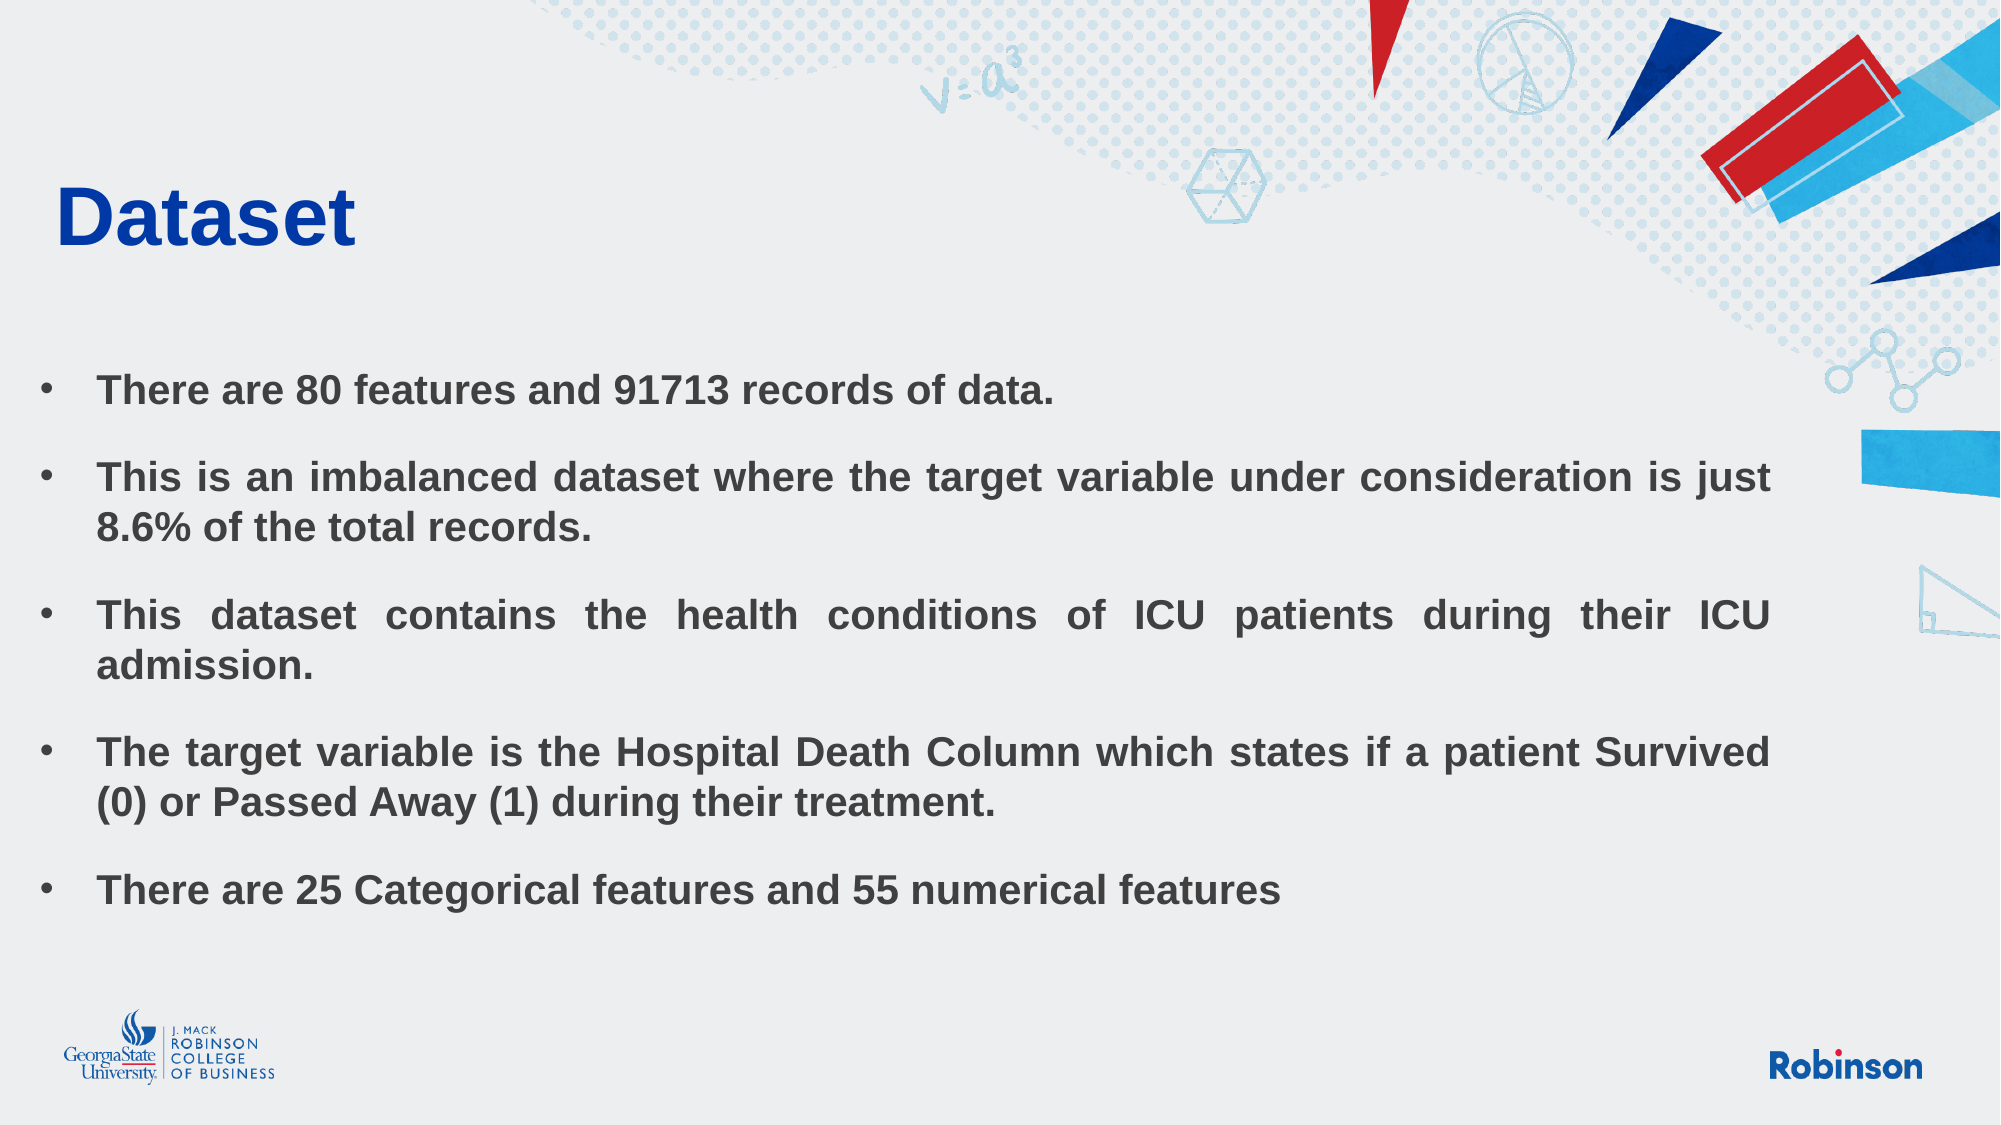

# Dataset
There are 80 features and 91713 records of data.
This is an imbalanced dataset where the target variable under consideration is just 8.6% of the total records.
This dataset contains the health conditions of ICU patients during their ICU admission.
The target variable is the Hospital Death Column which states if a patient Survived (0) or Passed Away (1) during their treatment.
There are 25 Categorical features and 55 numerical features